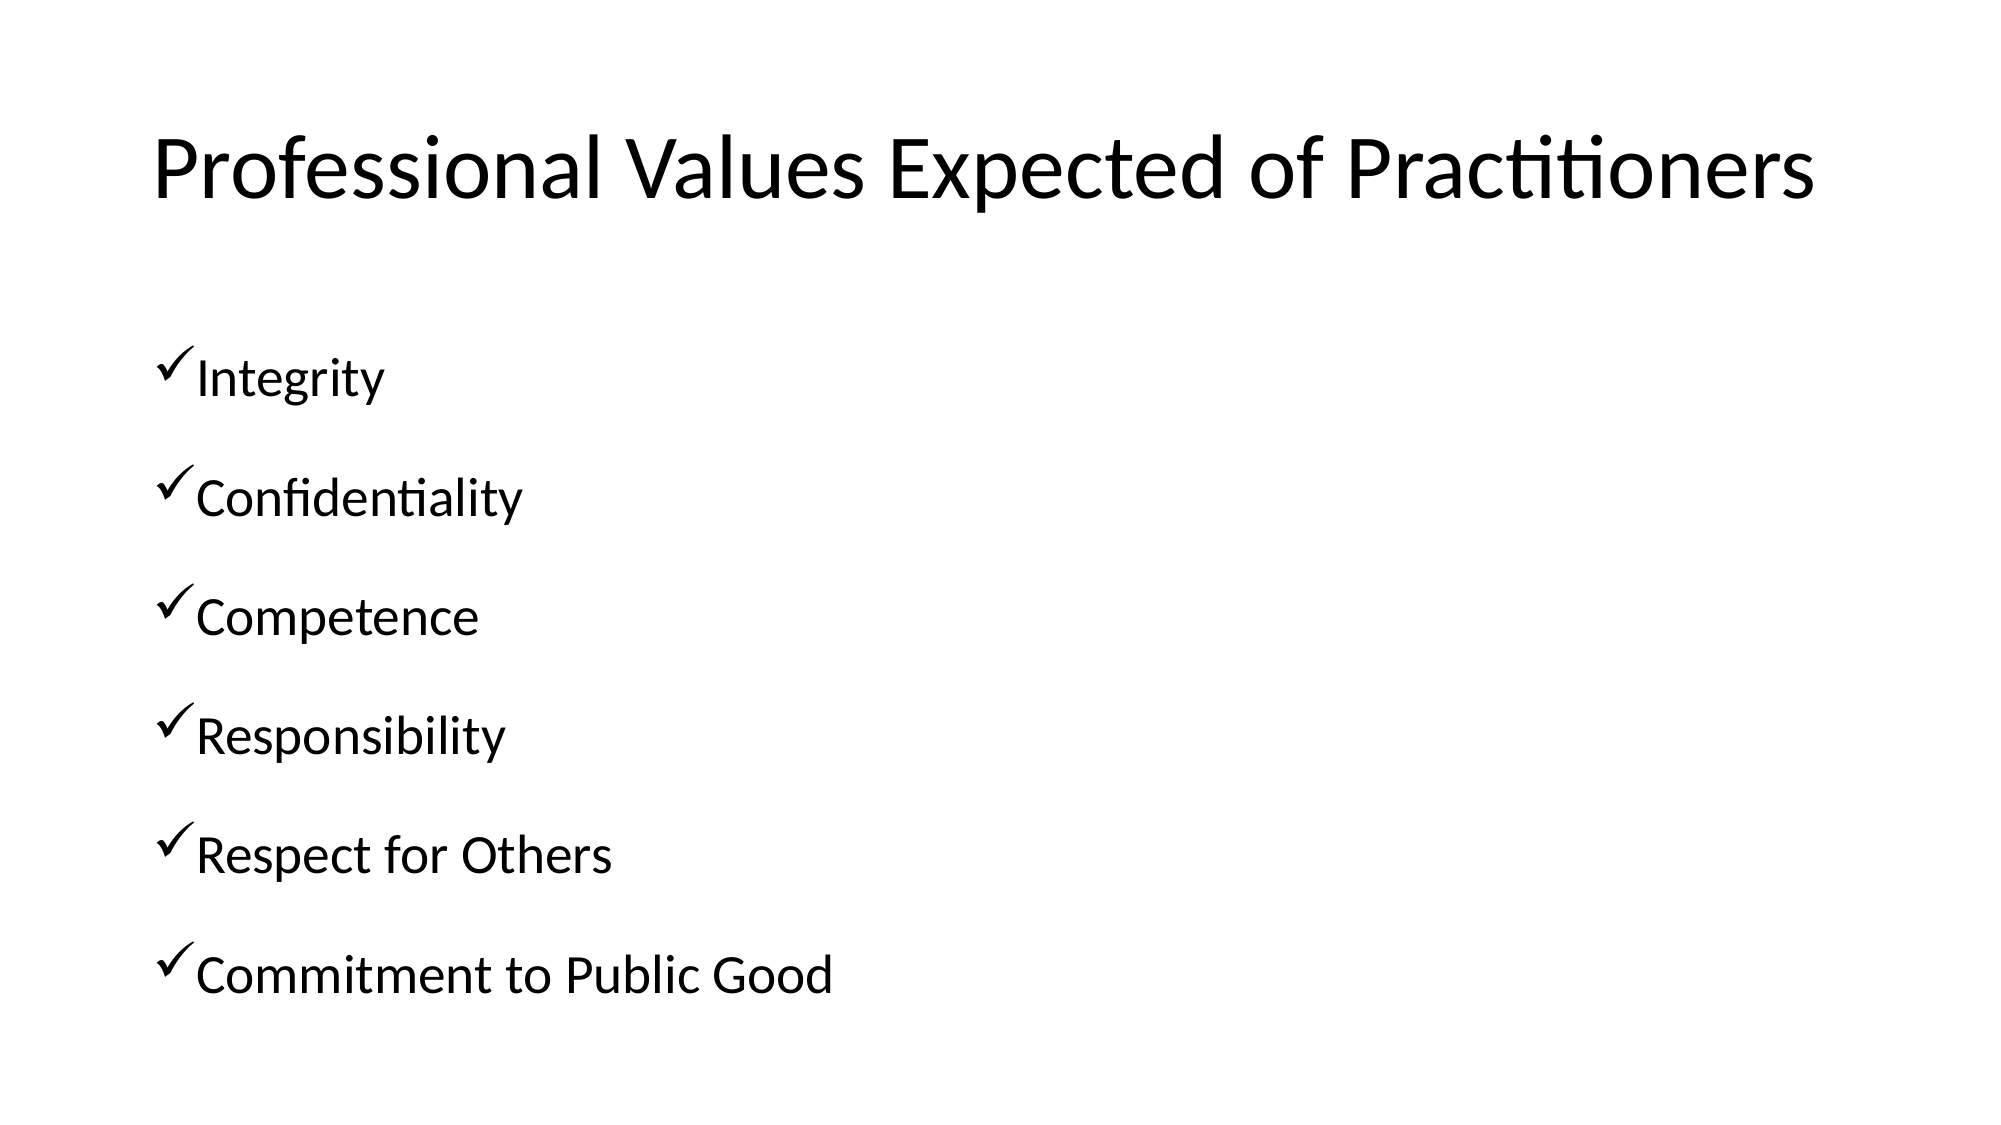

# Professional Values Expected of Practitioners
Integrity
Confidentiality
Competence
Responsibility
Respect for Others
Commitment to Public Good